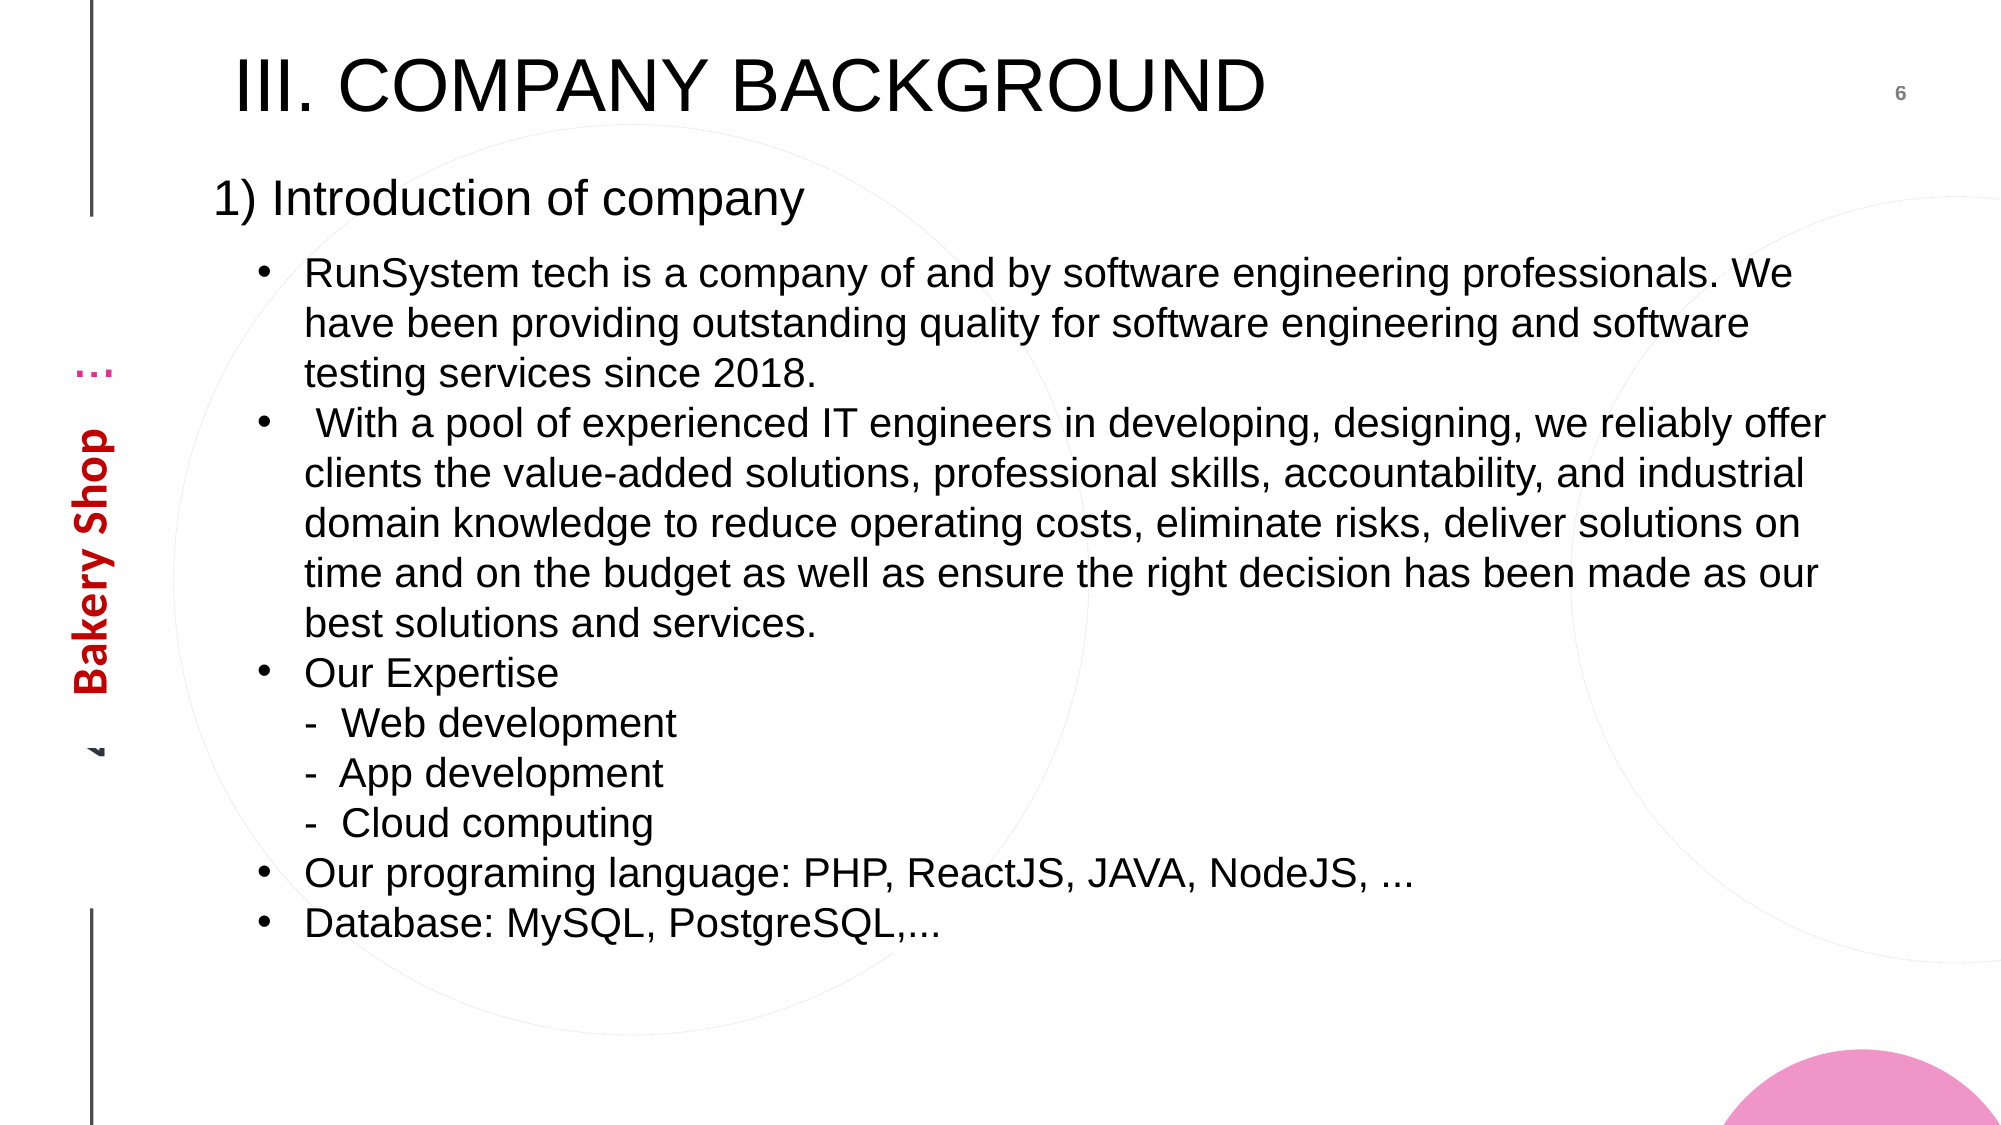

III. COMPANY BACKGROUND
 Introduction of company

RunSystem tech is a company of and by software engineering professionals. We have been providing outstanding quality for software engineering and software testing services since 2018.
 With a pool of experienced IT engineers in developing, designing, we reliably offer clients the value-added solutions, professional skills, accountability, and industrial domain knowledge to reduce operating costs, eliminate risks, deliver solutions on time and on the budget as well as ensure the right decision has been made as our best solutions and services.
Our Expertise
-  Web development
-  App development
-  Cloud computing
Our programing language: PHP, ReactJS, JAVA, NodeJS, ...
Database: MySQL, PostgreSQL,...
Bakery Shop